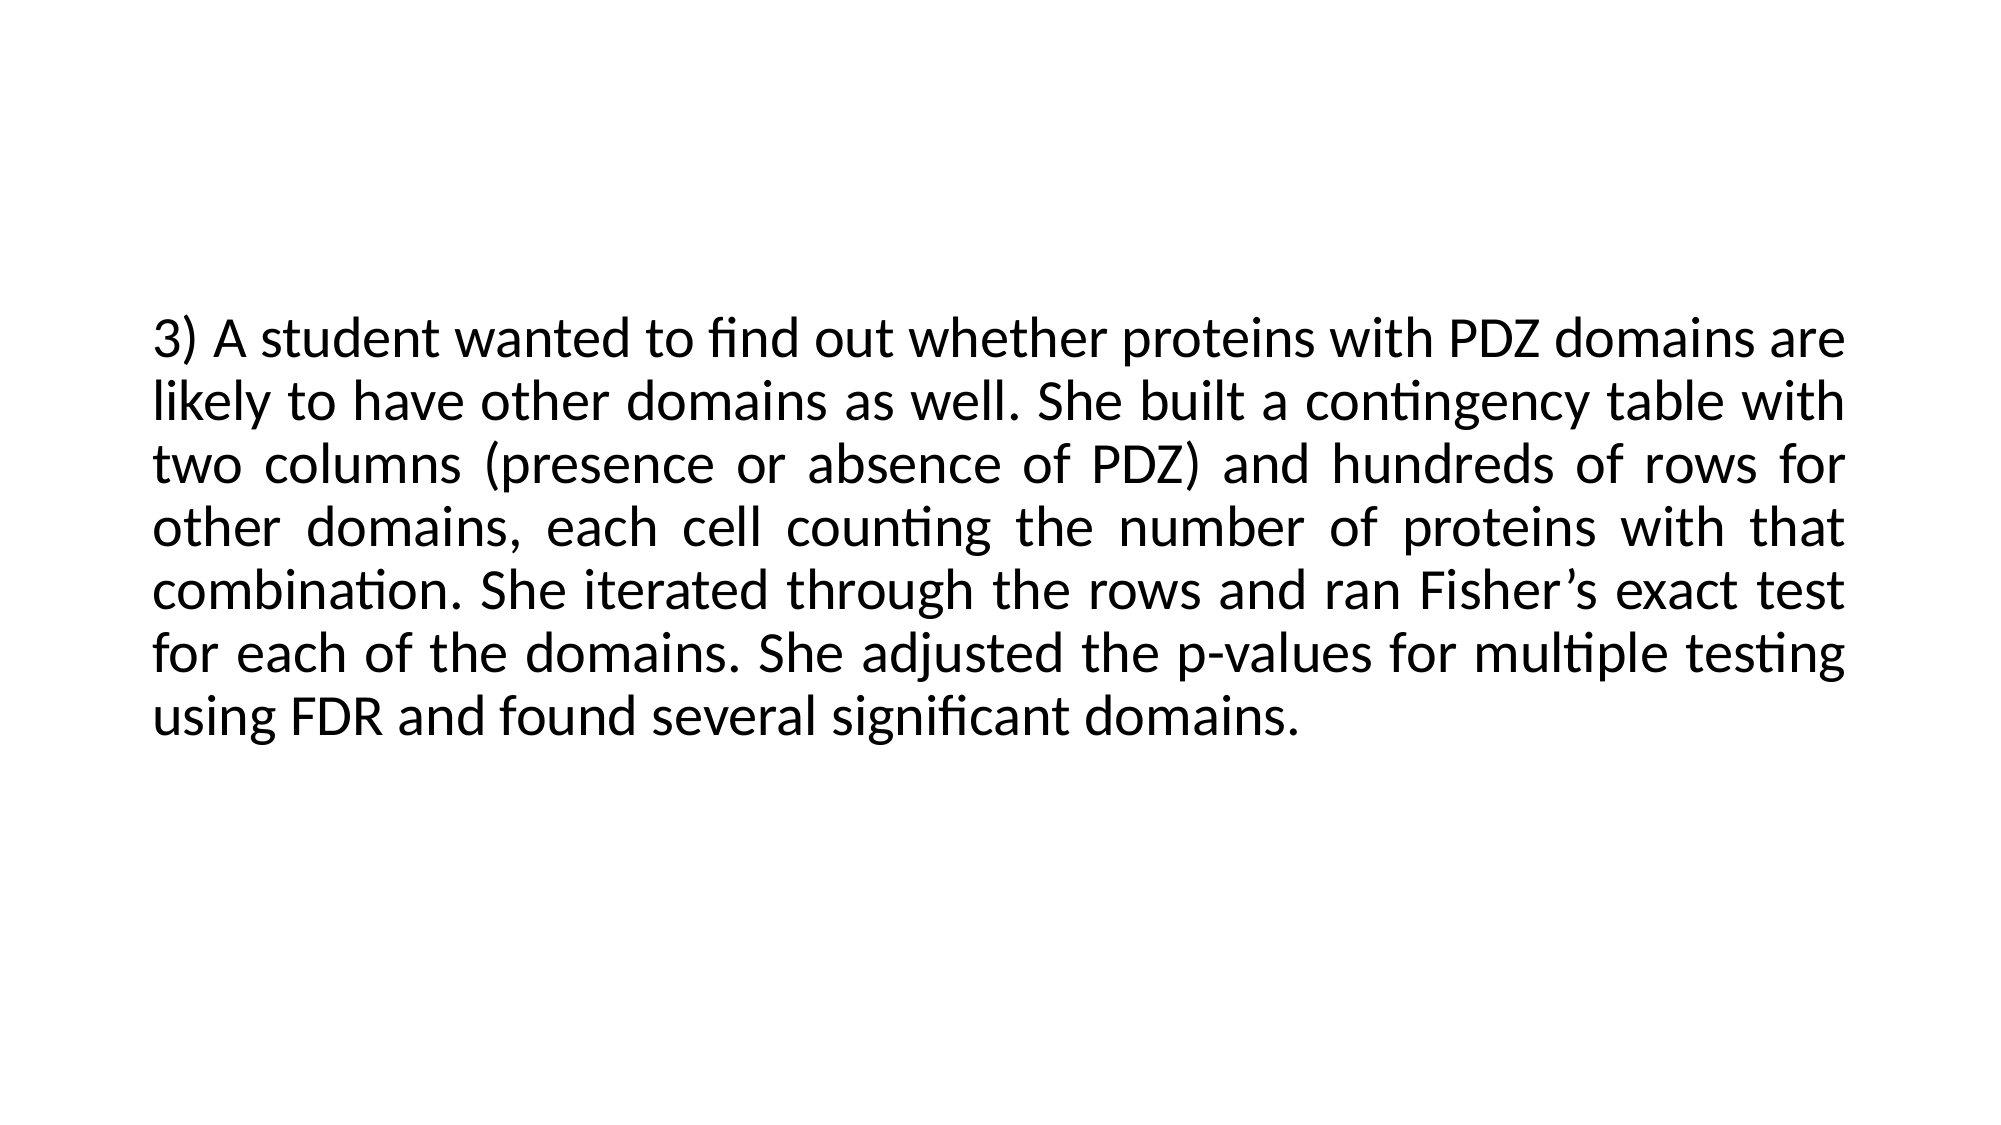

#
3) A student wanted to find out whether proteins with PDZ domains are likely to have other domains as well. She built a contingency table with two columns (presence or absence of PDZ) and hundreds of rows for other domains, each cell counting the number of proteins with that combination. She iterated through the rows and ran Fisher’s exact test for each of the domains. She adjusted the p-values for multiple testing using FDR and found several significant domains.